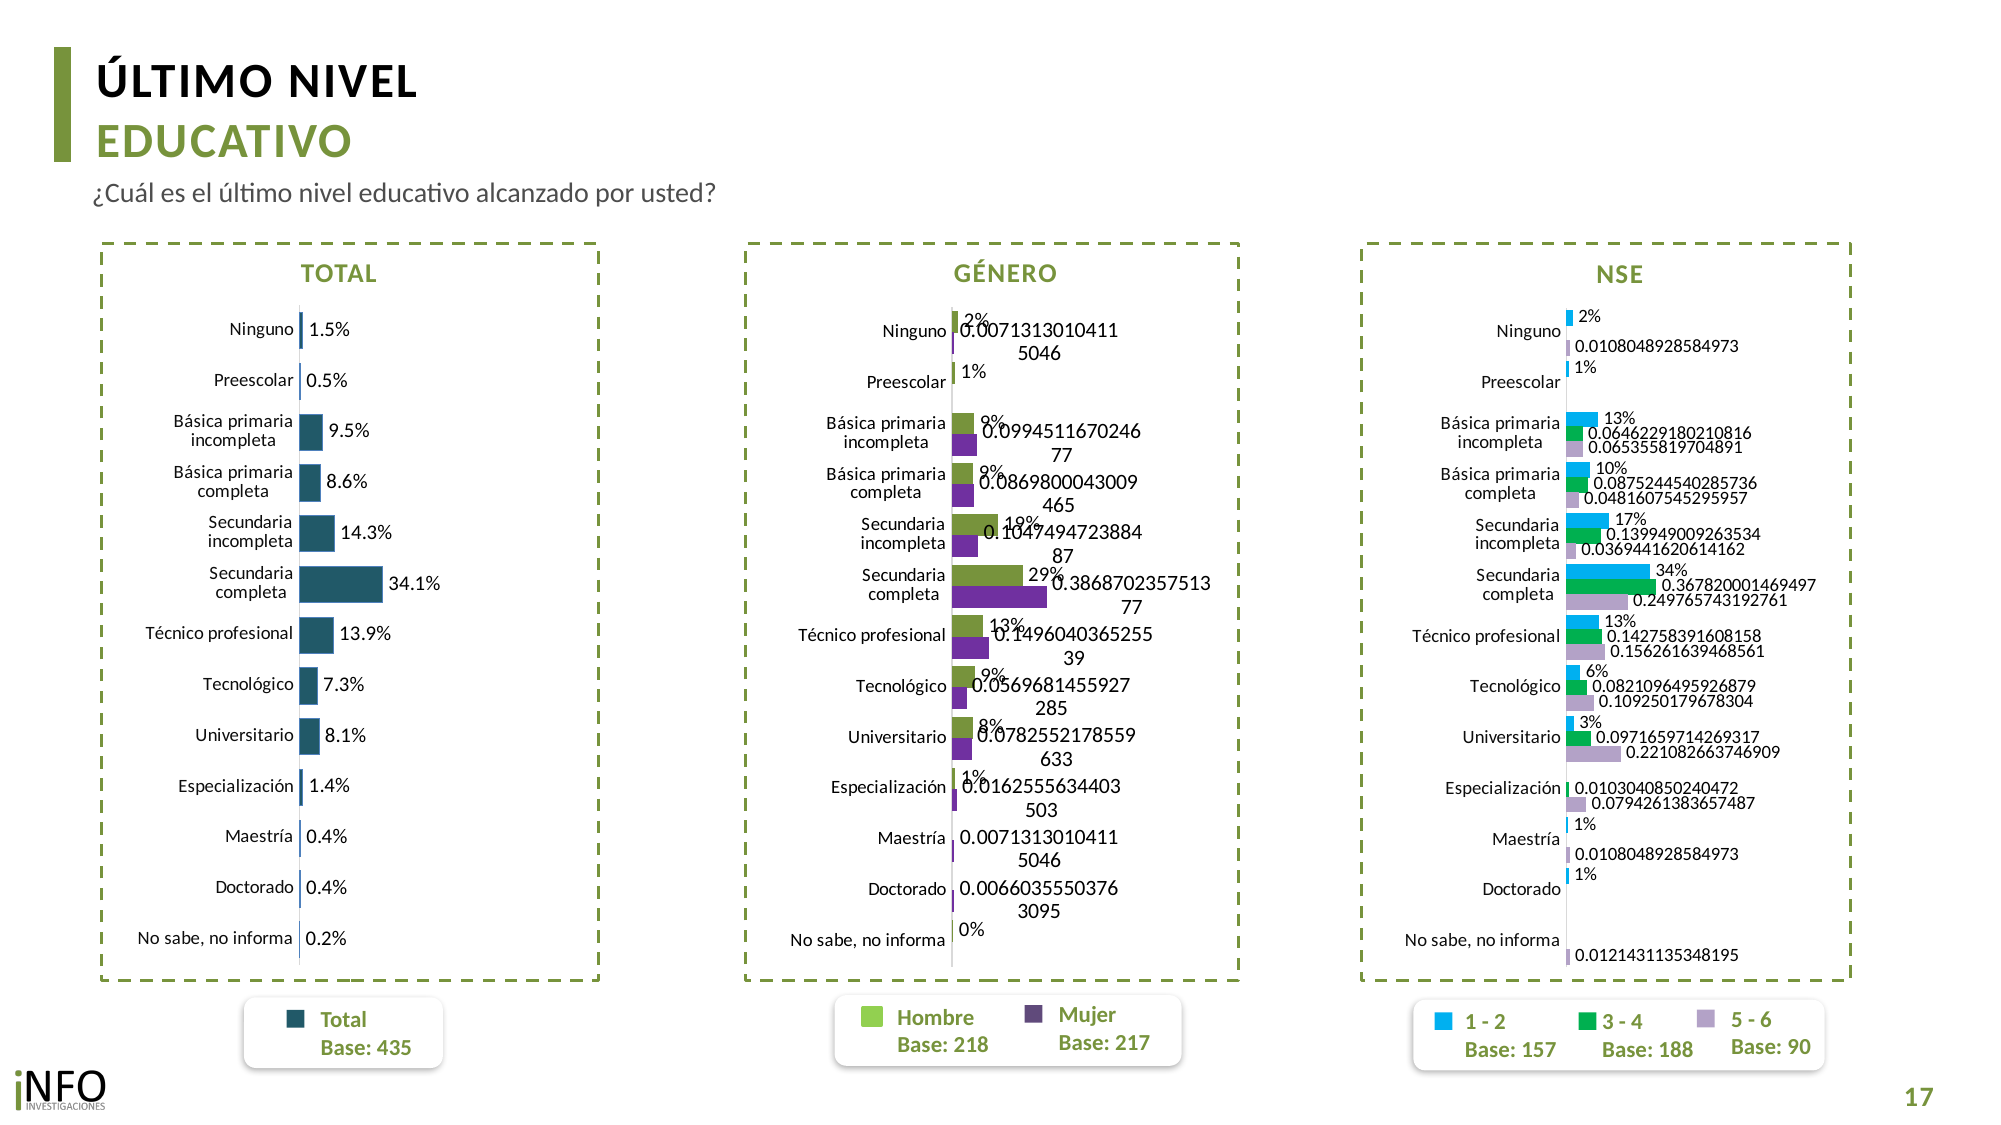

ÚLTIMO NIVEL
EDUCATIVO

¿Cuál es el último nivel educativo alcanzado por usted?

TOTAL
GÉNERO
NSE

### Chart

| Category | Total |
|---|---|
| Ninguno | 0.014503535985192694 |
| Preescolar | 0.004702777174203742 |
| Básica primaria incompleta | 0.09481895107313107 |
| Básica primaria completa | 0.08628143459976738 |
| Secundaria incompleta | 0.1430537684888984 |
| Secundaria completa | 0.34147415871815406 |
| Técnico profesional | 0.13867706346921138 |
| Tecnológico | 0.0729491785151166 |
| Universitario | 0.08055964294492693 |
| Especialización | 0.01402133571511766 |
| Maestría | 0.0038698846466308726 |
| Doctorado | 0.003583497051358149 |
| No sabe, no informa | 0.0015047716182864767 |

### Chart

| Category | Hombre | Mujer |
|---|---|---|
| Ninguno | 0.02325117669407182 | 0.007131301041150463 |
| Preescolar | 0.010282931003551942 | None |
| Básica primaria incompleta | 0.08932252276643403 | 0.09945116702467702 |
| Básica primaria completa | 0.08545253579195655 | 0.0869800043009465 |
| Secundaria incompleta | 0.18850433028409858 | 0.10474947238848699 |
| Secundaria completa | 0.2876087333087104 | 0.3868702357513771 |
| Técnico profesional | 0.12571149264057285 | 0.1496040365255389 |
| Tecnológico | 0.09191172314682249 | 0.05696814559272849 |
| Universitario | 0.08329399458615837 | 0.07825521785596329 |
| Especialización | 0.011370277854035158 | 0.016255563440350305 |
| Maestría | None | 0.007131301041150463 |
| Doctorado | None | 0.006603555037630953 |
| No sabe, no informa | 0.0032902819235876204 | None |

### Chart

| Category | 1 - 2 | 3 - 4 | 5 - 6 |
|---|---|---|---|
| Ninguno | 0.02464048317240488 | None | 0.010804892858497277 |
| Preescolar | 0.006656728371800735 | None | None |
| Básica primaria incompleta | 0.1286049934075234 | 0.0646229180210816 | 0.06535581970489104 |
| Básica primaria completa | 0.09524968625697867 | 0.08752445402857364 | 0.04816075452959567 |
| Secundaria incompleta | 0.17367531516345014 | 0.13994900926353387 | 0.036944162061416236 |
| Secundaria completa | 0.3429189432446826 | 0.367820001469497 | 0.24976574319276068 |
| Técnico profesional | 0.13052814142849356 | 0.14275839160815784 | 0.15626163946856075 |
| Tecnológico | 0.0554932111775555 | 0.08210964959268786 | 0.10925017967830385 |
| Universitario | 0.029237582089128886 | 0.09716597142693173 | 0.22108266374690883 |
| Especialización | None | 0.010304085024047204 | 0.0794261383657487 |
| Maestría | 0.0053789727060123945 | None | 0.010804892858497277 |
| Doctorado | 0.007615942981968554 | None | None |
| No sabe, no informa | None | None | 0.012143113534819458 |
Mujer
Base: 217

Hombre
Base: 218

5 - 6
Base: 90

1 - 2
Base: 157
3 - 4
Base: 188

Total
Base: 435

17